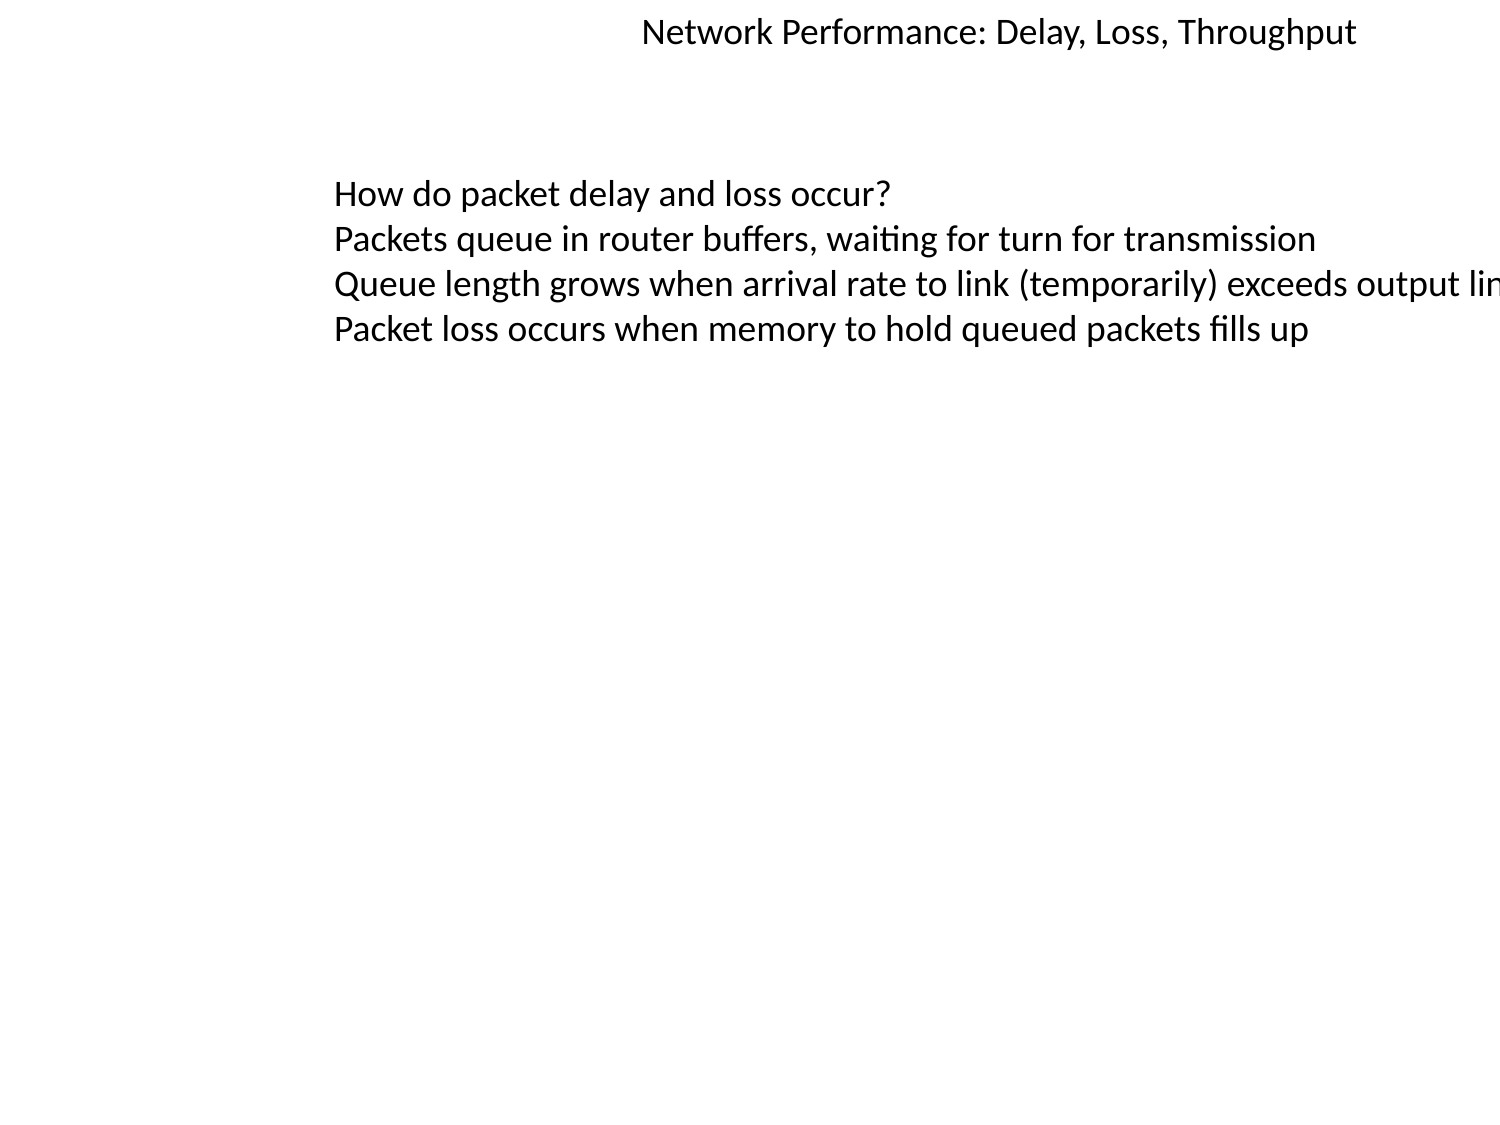

Network Performance: Delay, Loss, Throughput
How do packet delay and loss occur?
Packets queue in router buffers, waiting for turn for transmission
Queue length grows when arrival rate to link (temporarily) exceeds output link capacity
Packet loss occurs when memory to hold queued packets fills up